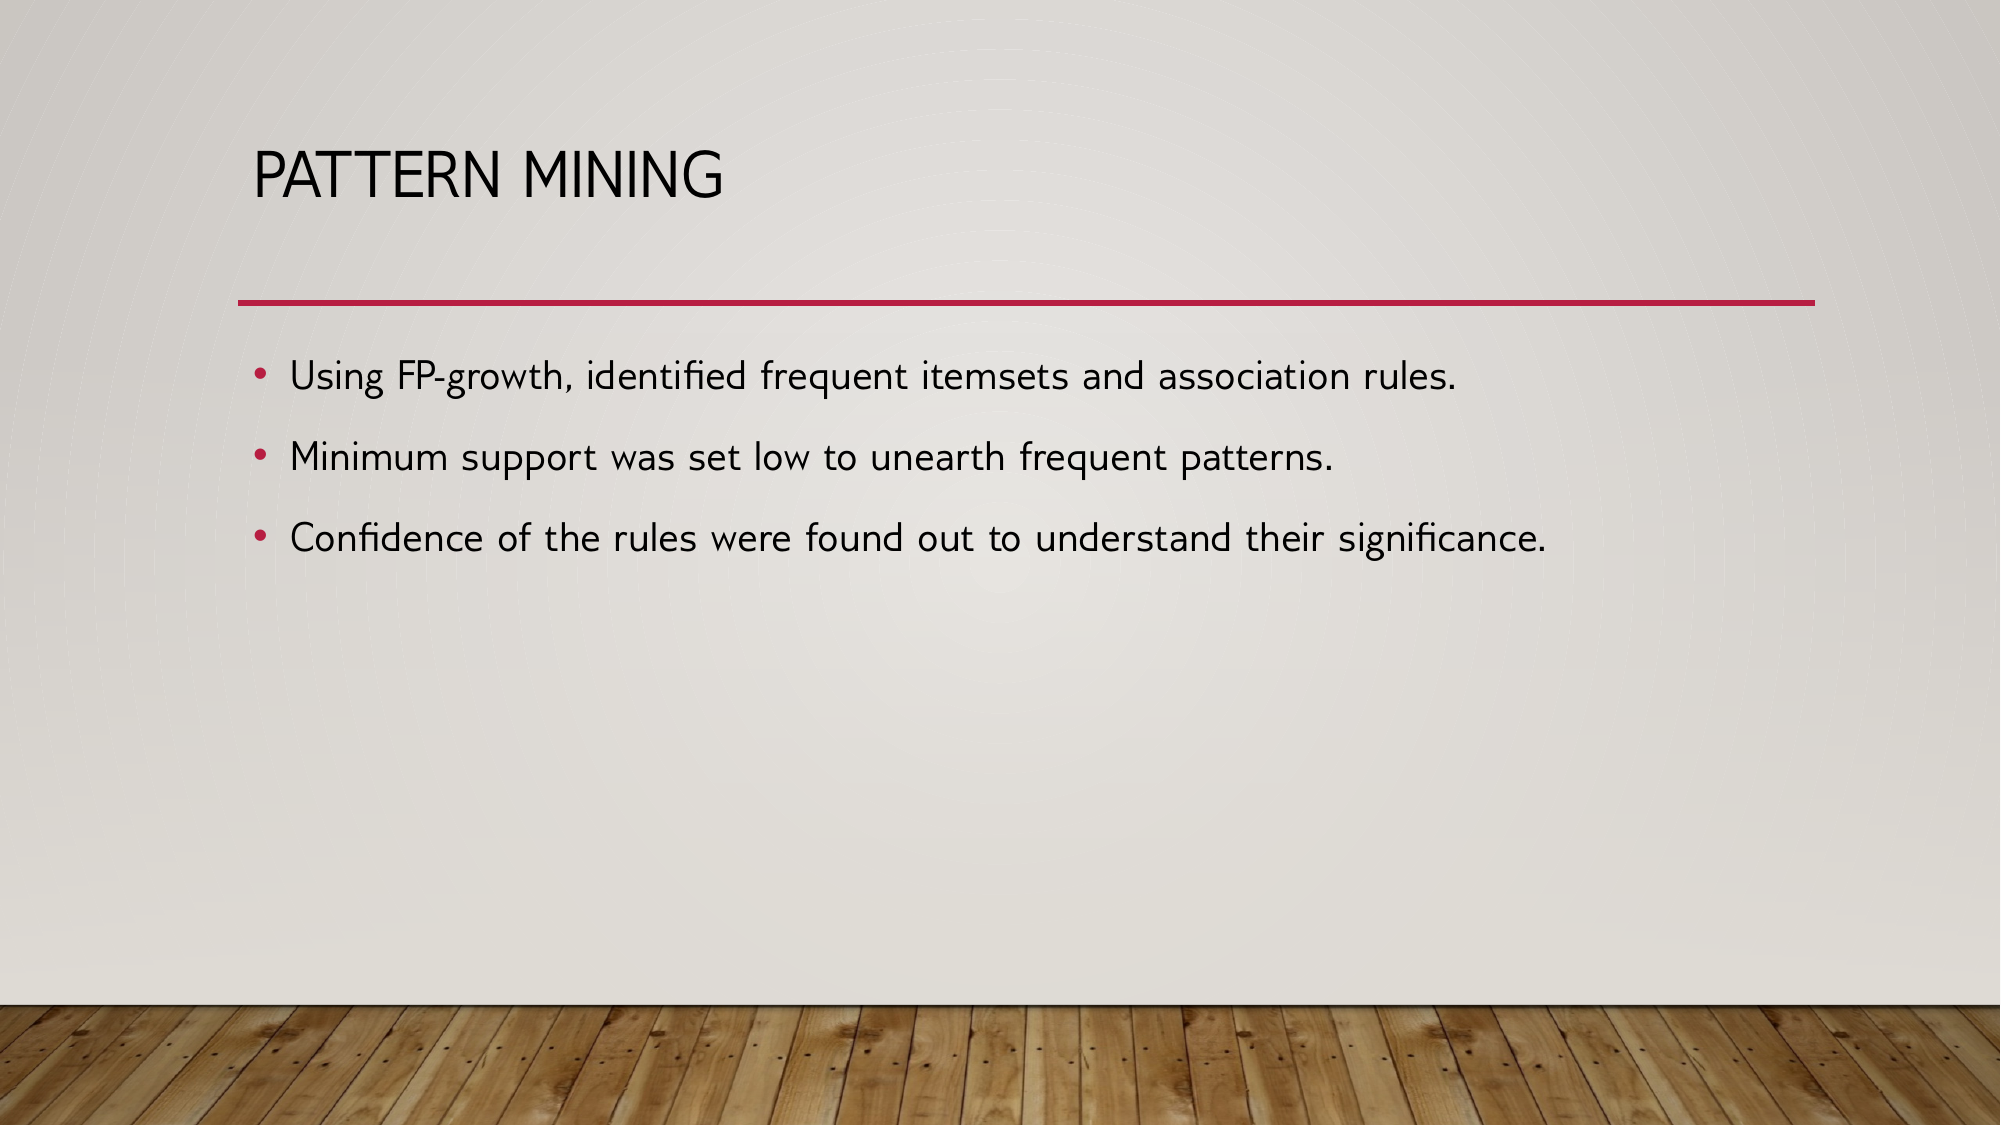

# PATTERN MINING
Using FP-growth, identified frequent itemsets and association rules.
Minimum support was set low to unearth frequent patterns.
Confidence of the rules were found out to understand their significance.